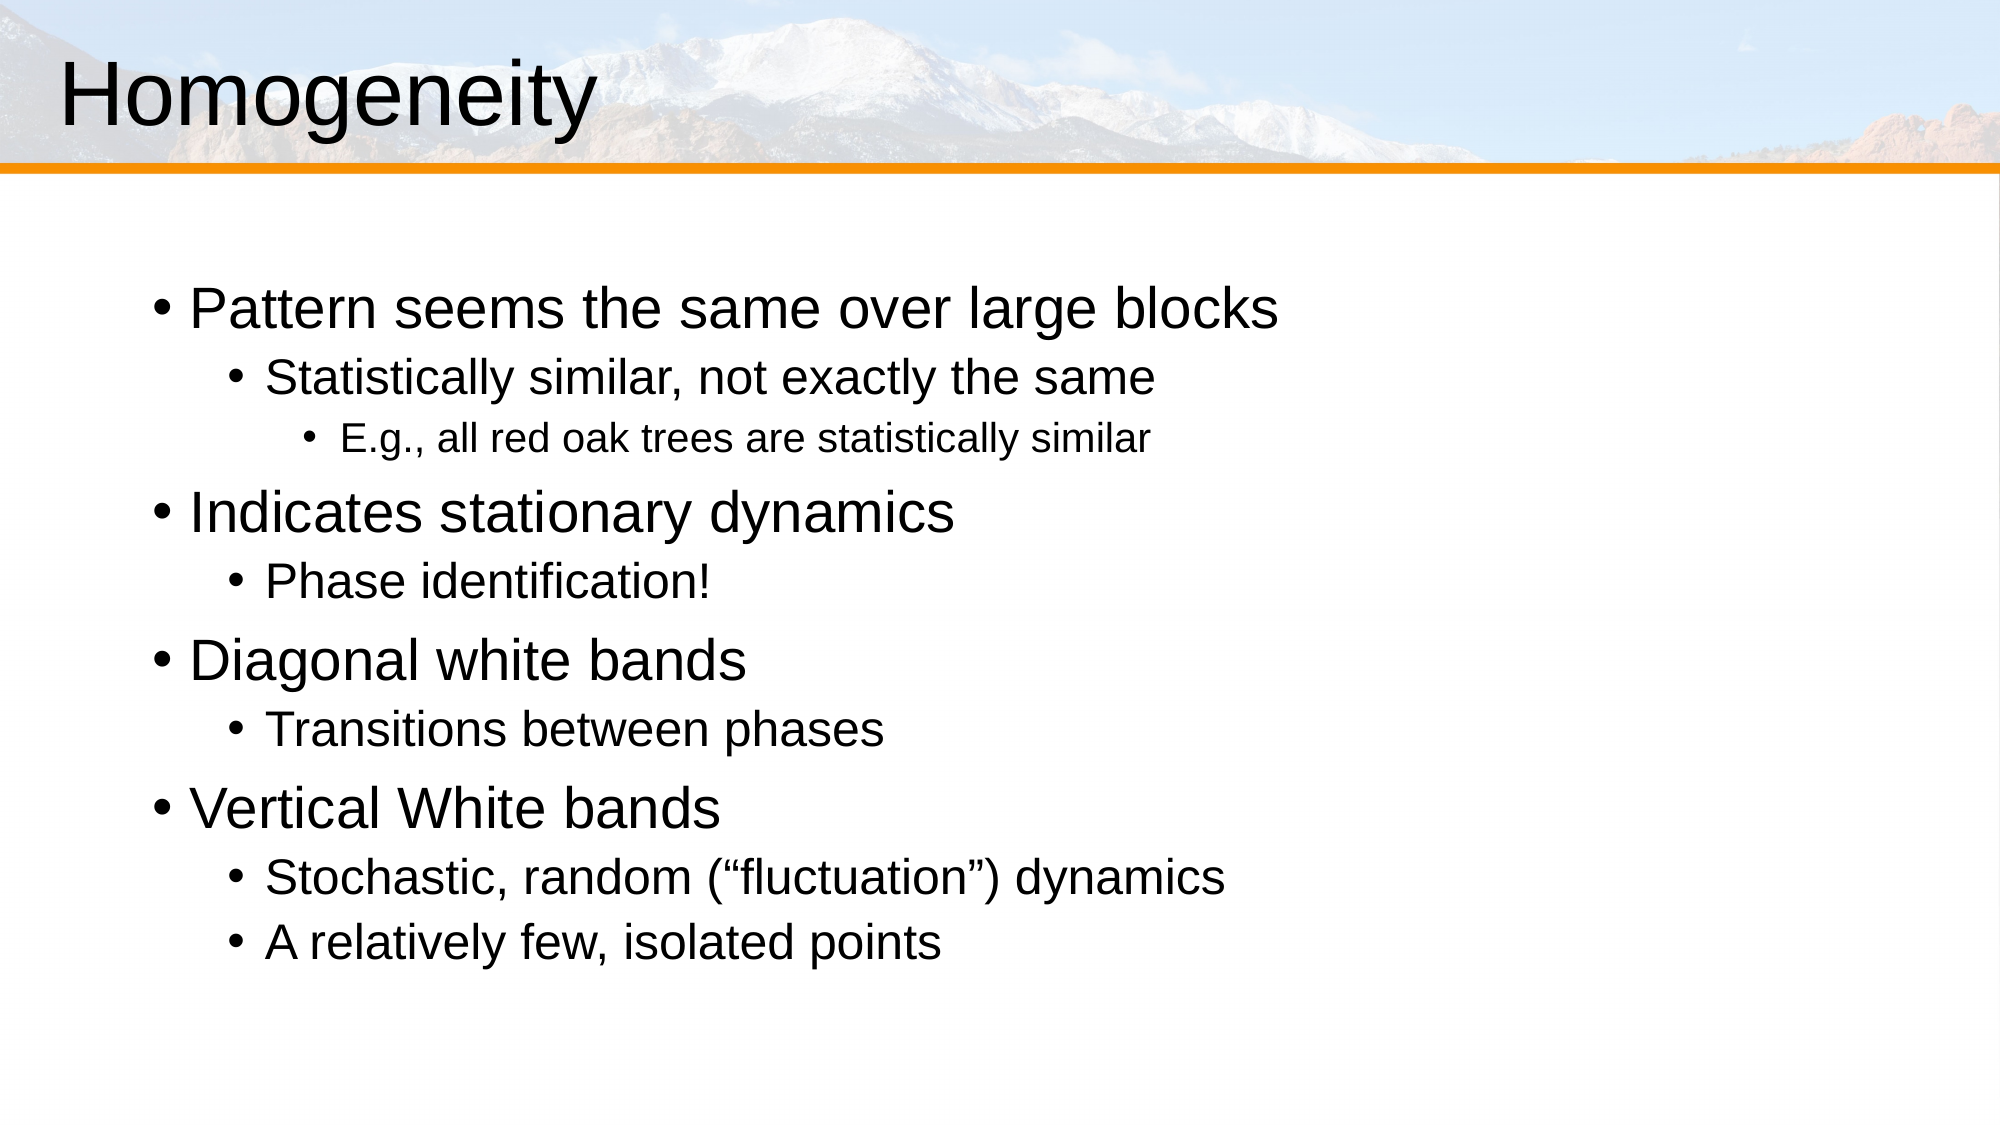

# Homogeneity
Pattern seems the same over large blocks
Statistically similar, not exactly the same
E.g., all red oak trees are statistically similar
Indicates stationary dynamics
Phase identification!
Diagonal white bands
Transitions between phases
Vertical White bands
Stochastic, random (“fluctuation”) dynamics
A relatively few, isolated points